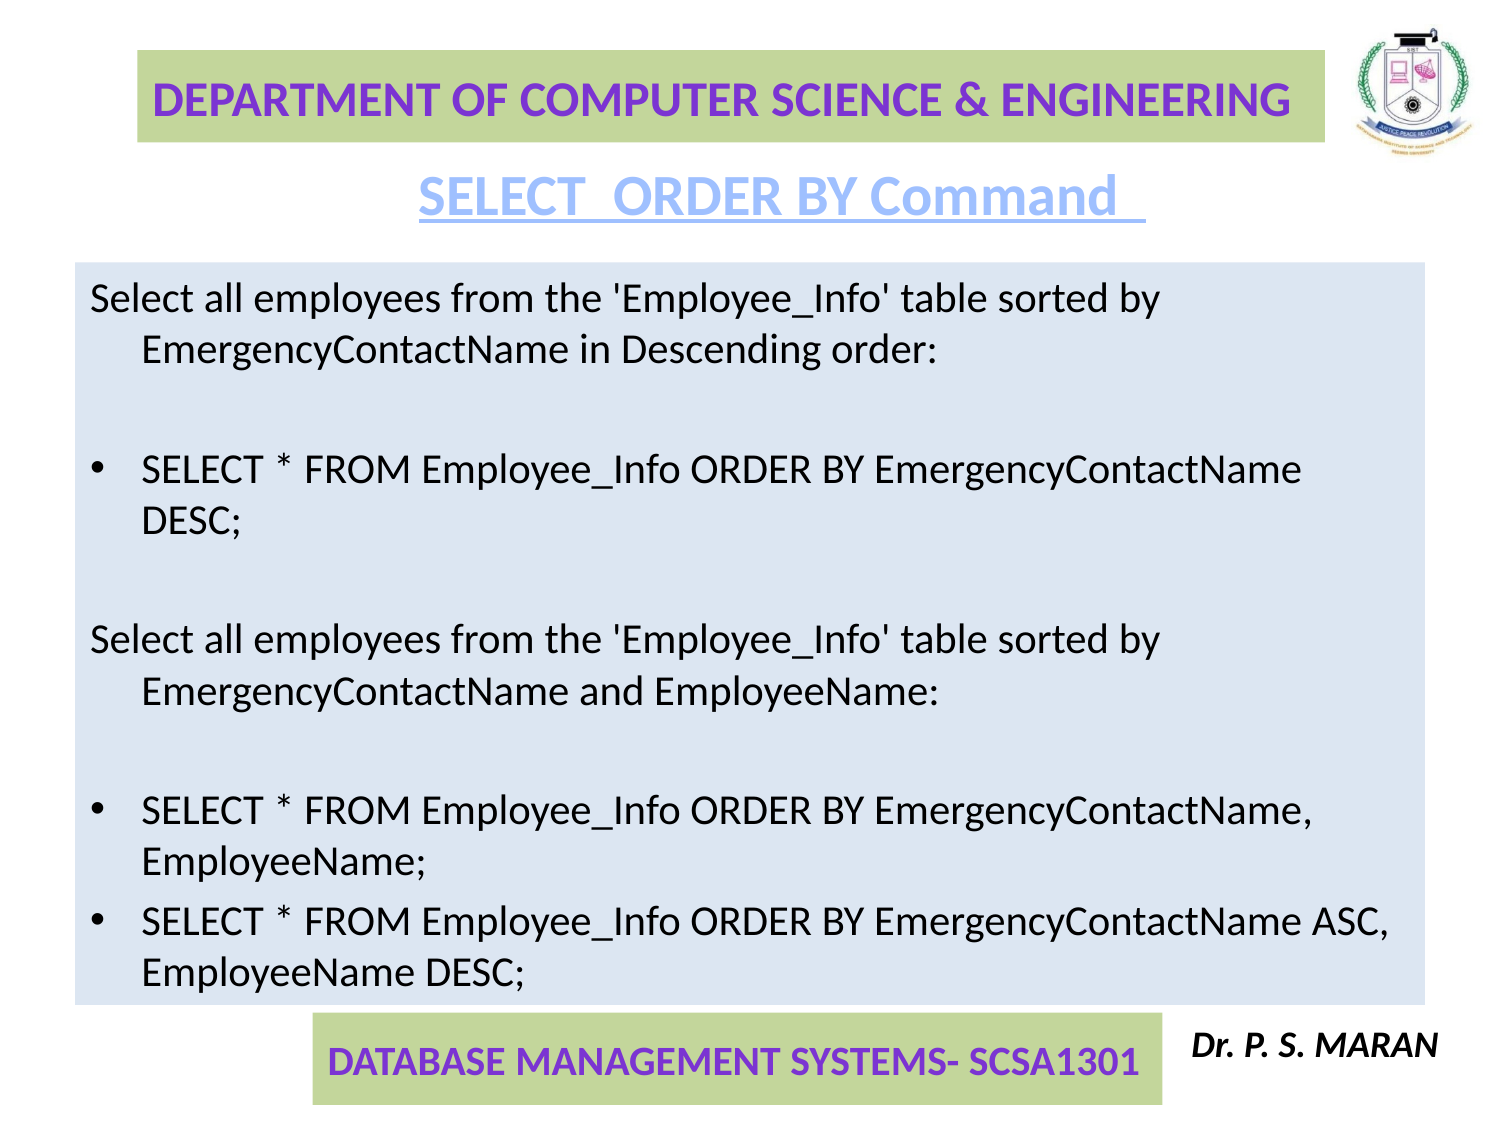

SELECT  ORDER BY Command
Select all employees from the 'Employee_Info' table sorted by EmergencyContactName in Descending order:

SELECT * FROM Employee_Info ORDER BY EmergencyContactName DESC;

Select all employees from the 'Employee_Info' table sorted by EmergencyContactName and EmployeeName:

SELECT * FROM Employee_Info ORDER BY EmergencyContactName, EmployeeName;
SELECT * FROM Employee_Info ORDER BY EmergencyContactName ASC, EmployeeName DESC;